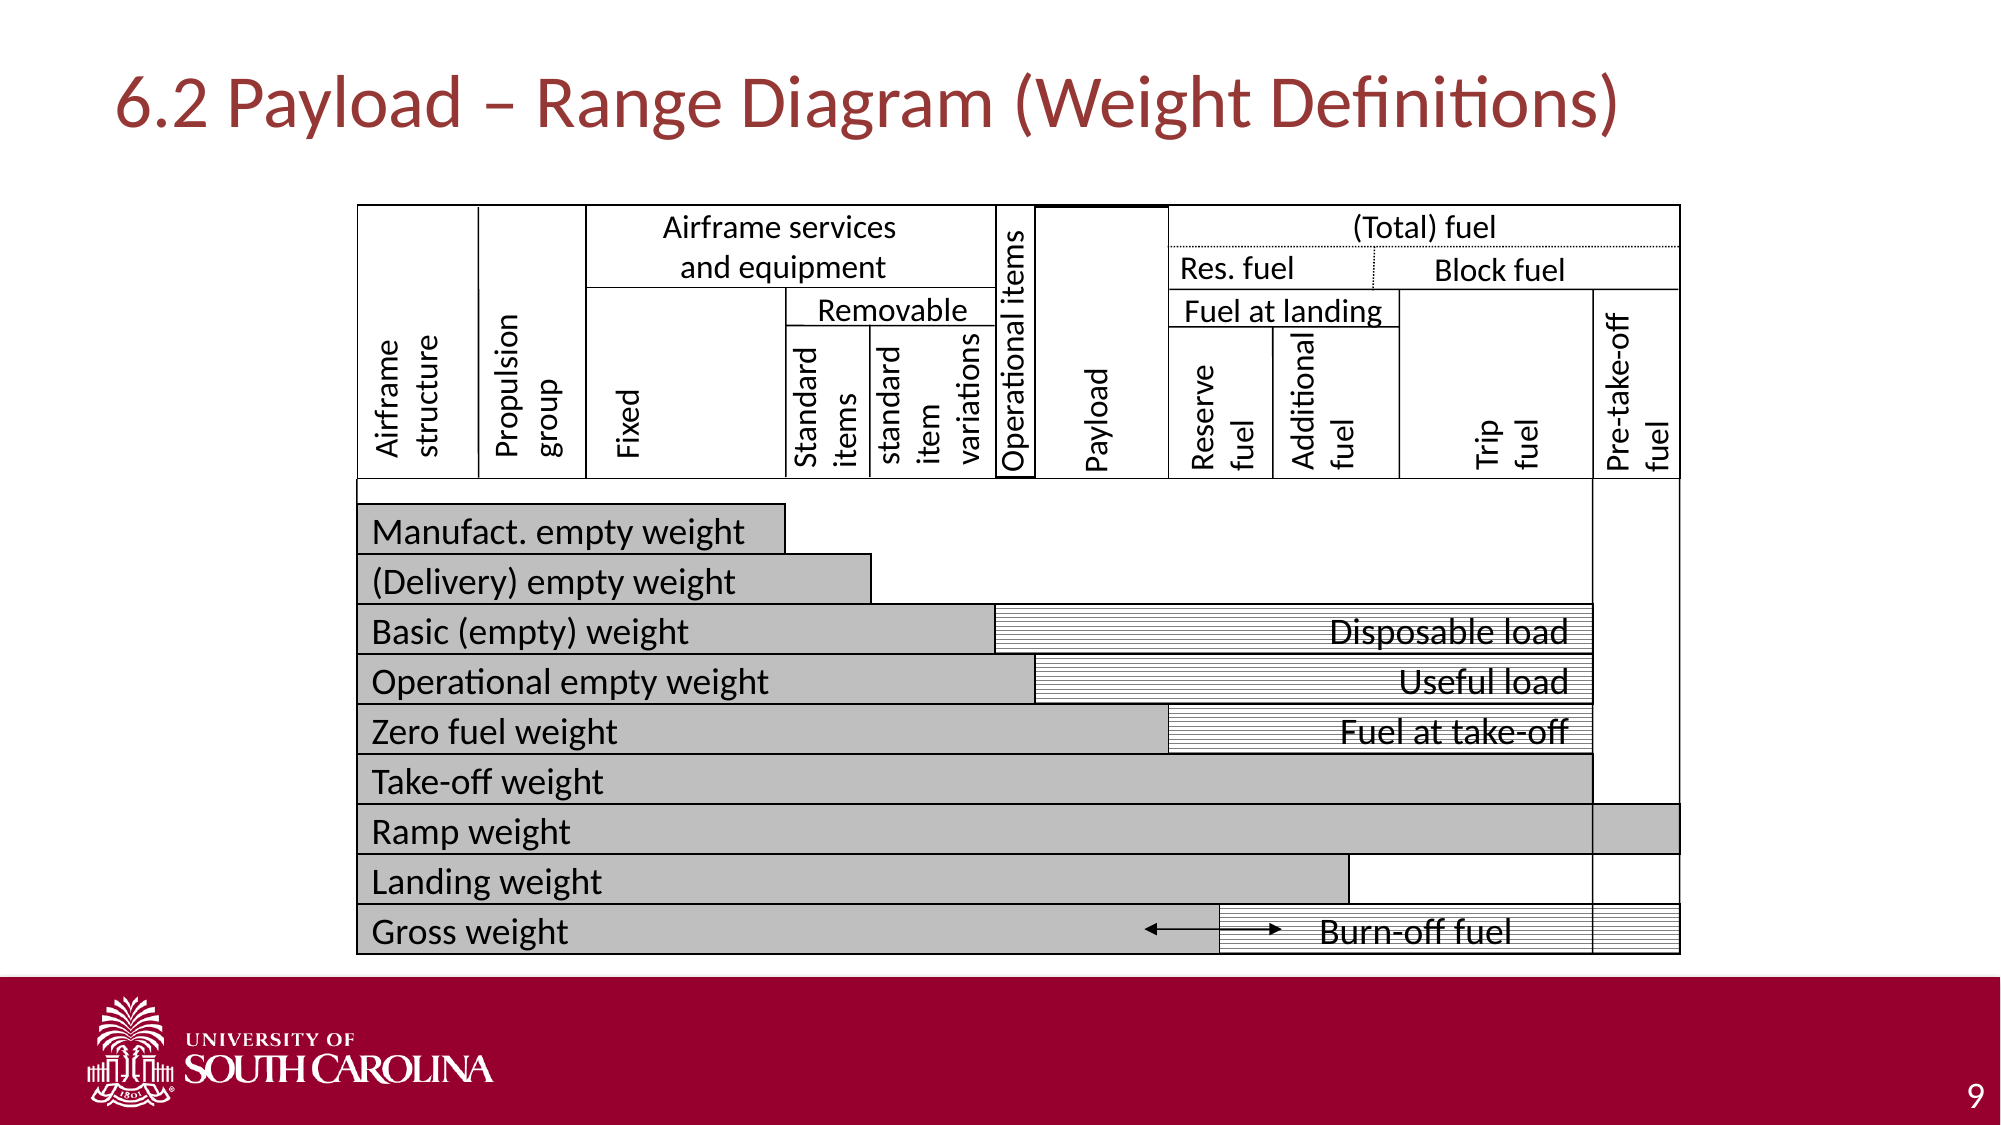

# 6.2 Payload – Range Diagram (Weight Definitions)
(Total) fuel
Airframe services
and equipment

Res. fuel
Block fuel

Removable
Fuel at landing

Pre-take-off
fuel
Operational items
Payload

standard
item
variations
Propulsion
group
Additional
fuel
Trip
fuel
Airframe
structure
Standard
items
Reserve
fuel
Fixed

Manufact. empty weight
(Delivery) empty weight
Basic (empty) weight
Disposable load
Operational empty weight
Useful load
Zero fuel weight
Fuel at take-off
Take-off weight
Ramp weight
Landing weight
Gross weight
Burn-off fuel